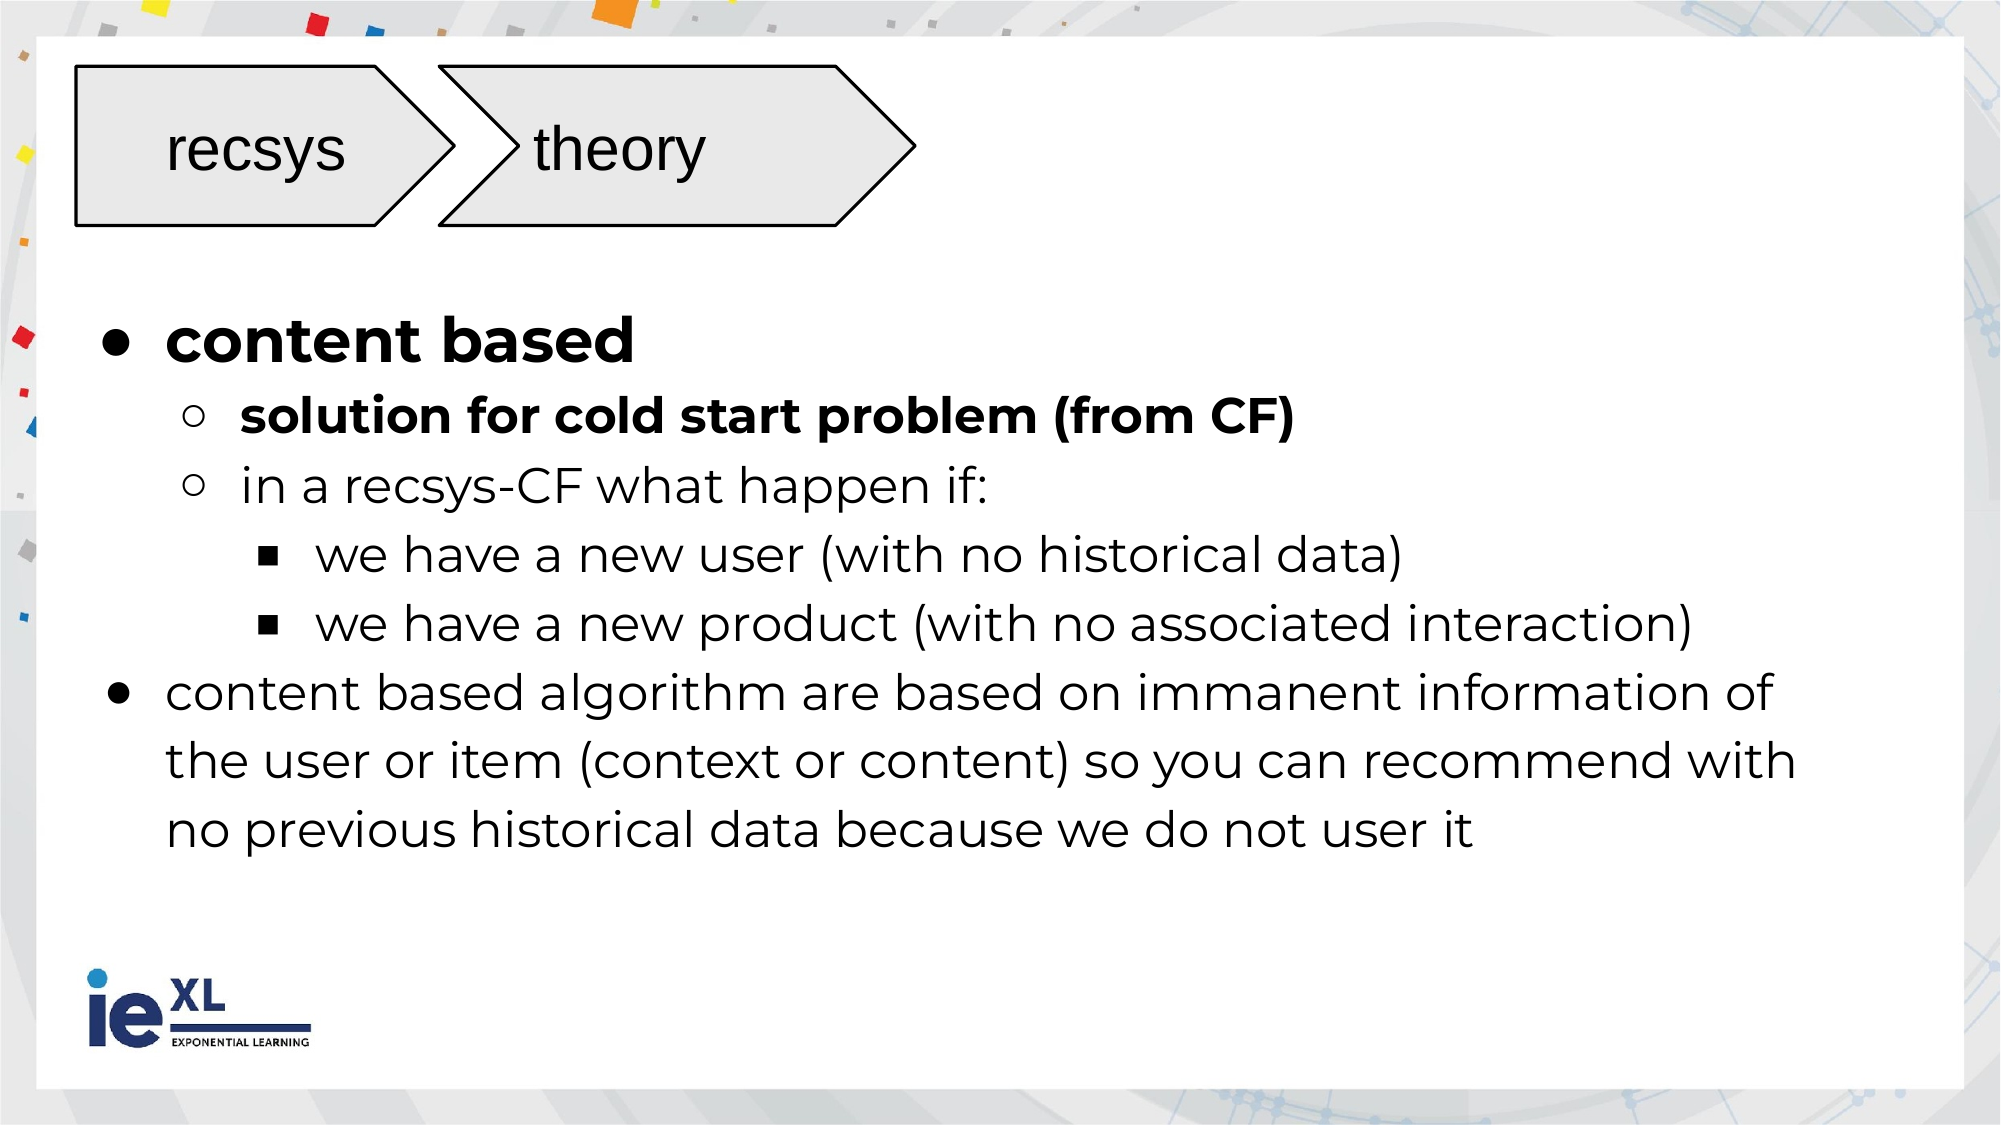

recsys
theory

content based
solution for cold start problem (from CF)
in a recsys-CF what happen if:
we have a new user (with no historical data)
we have a new product (with no associated interaction)
content based algorithm are based on immanent information of the user or item (context or content) so you can recommend with no previous historical data because we do not user it